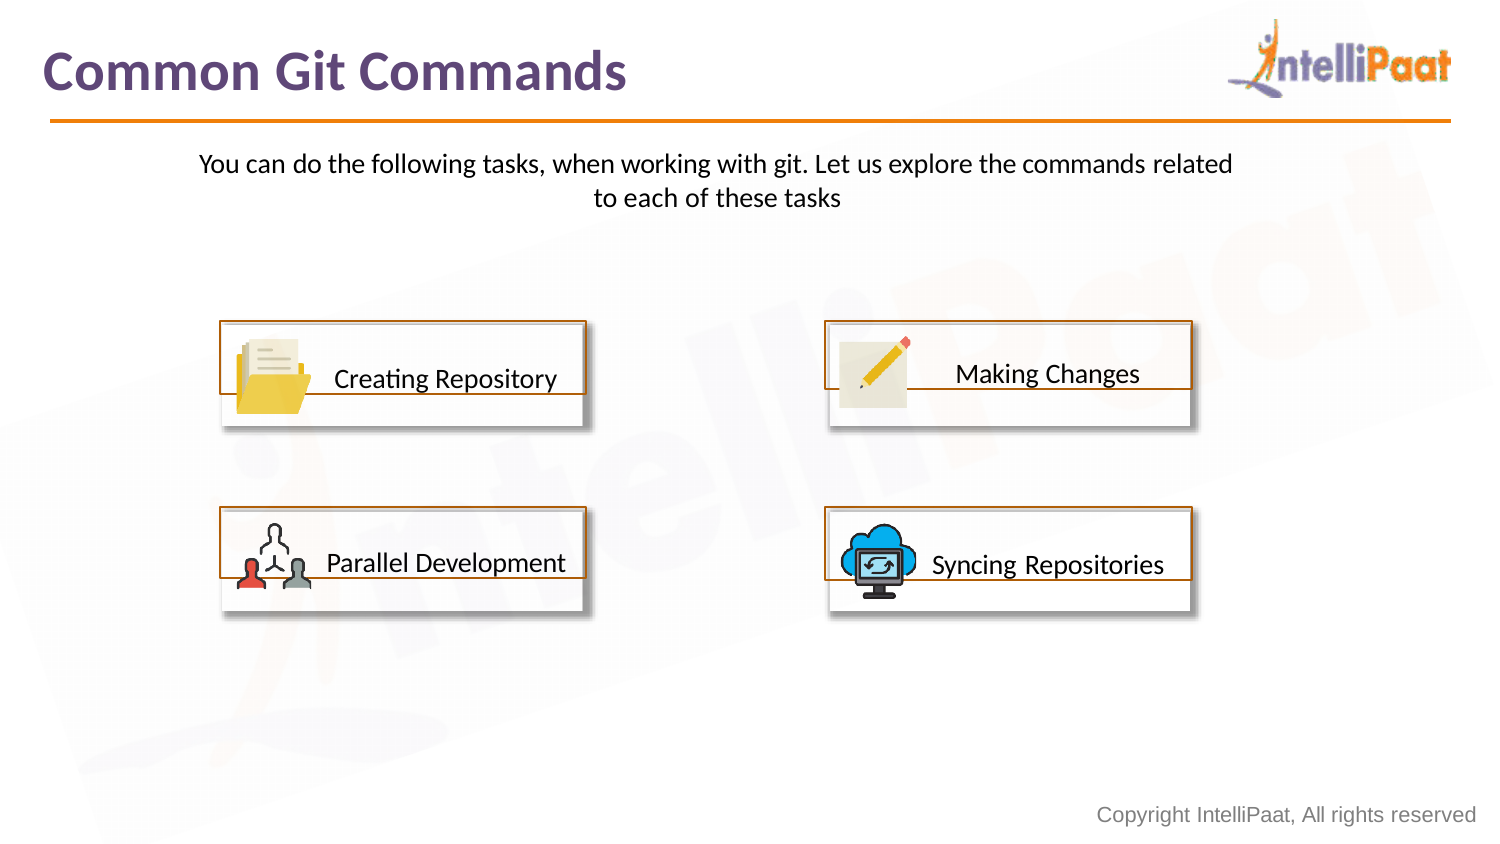

# Common Git Commands
You can do the following tasks, when working with git. Let us explore the commands related
to each of these tasks

Creating Repository

Making Changes

Parallel Development

Syncing Repositories

Copyright IntelliPaat, All rights reserved